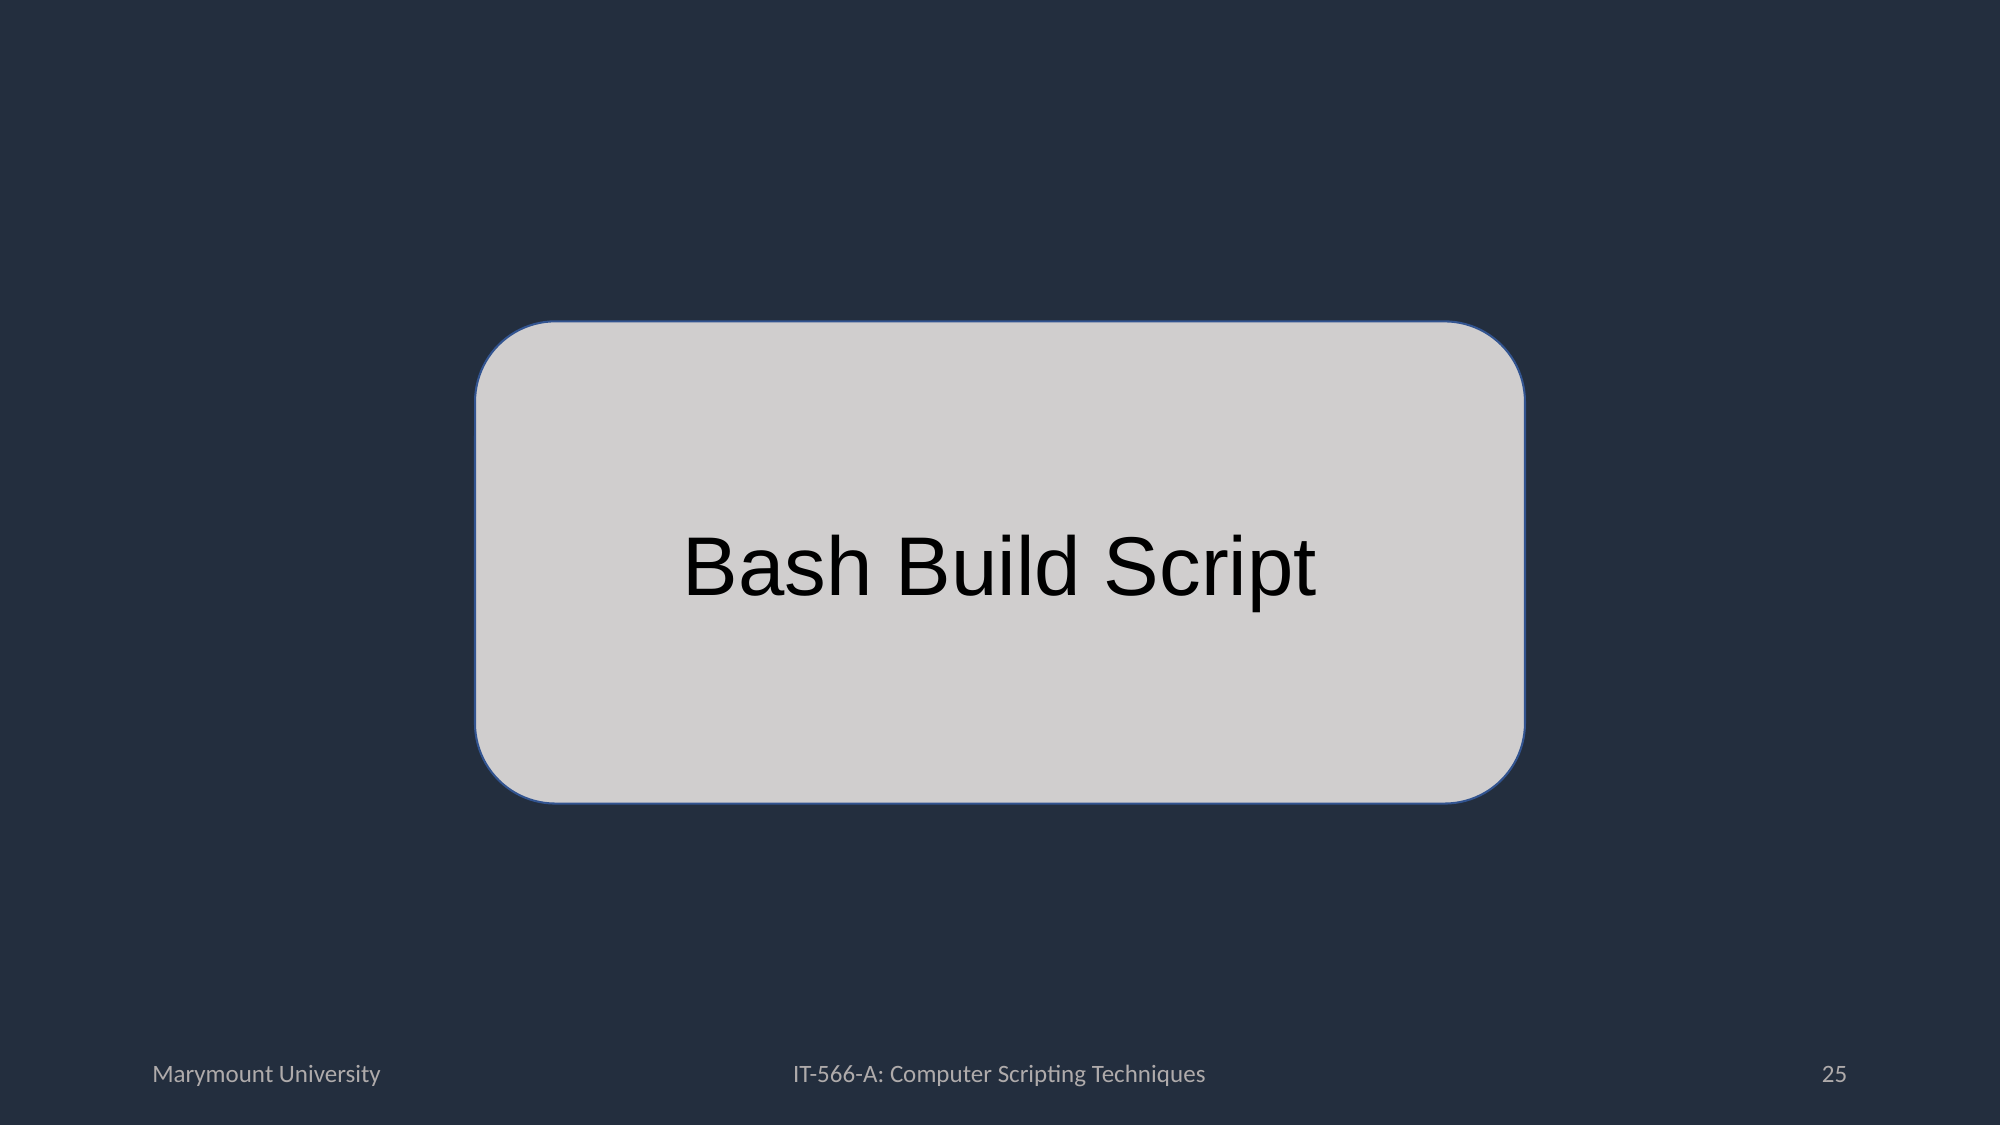

Bash Build Script
Marymount University
IT-566-A: Computer Scripting Techniques
25